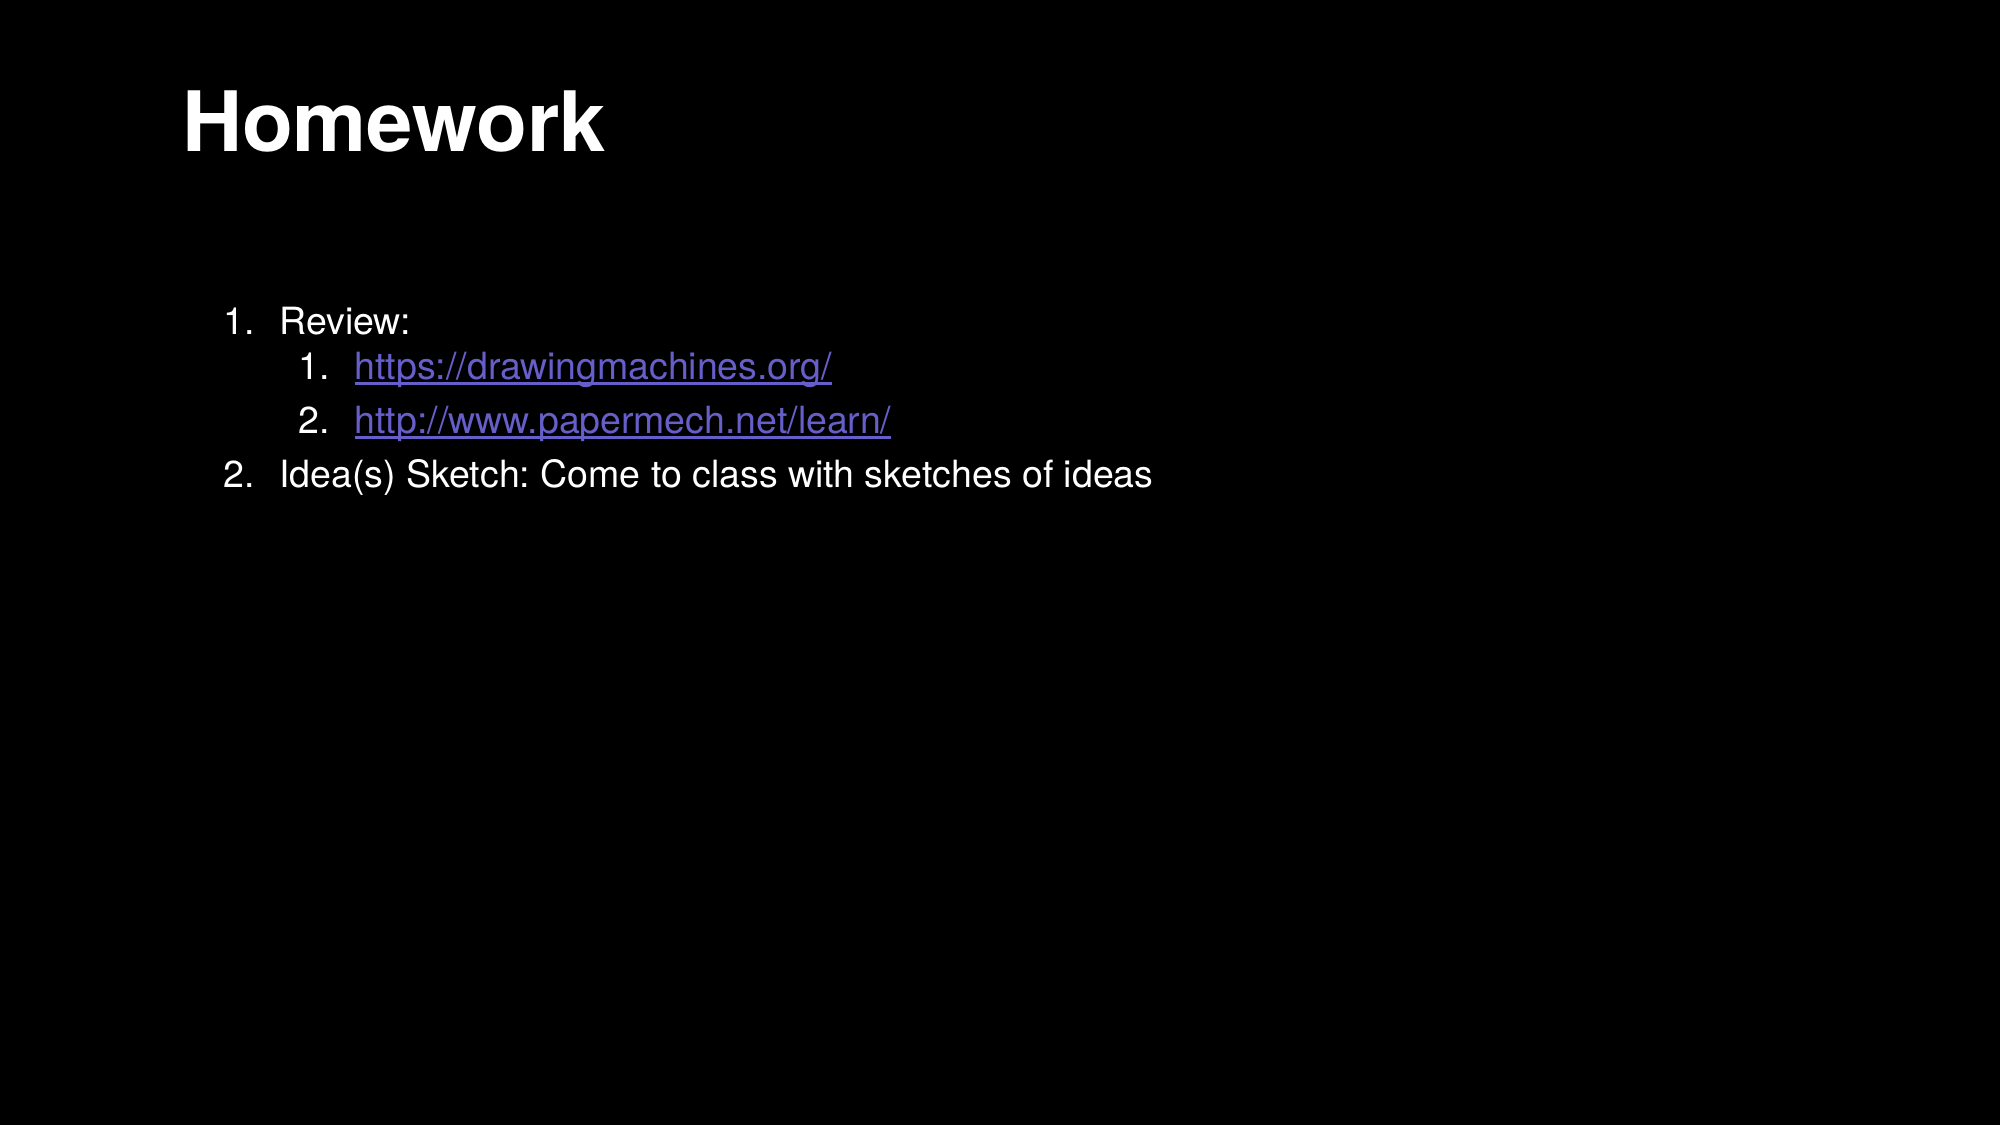

Homework
Review:
https://drawingmachines.org/
http://www.papermech.net/learn/
Idea(s) Sketch: Come to class with sketches of ideas